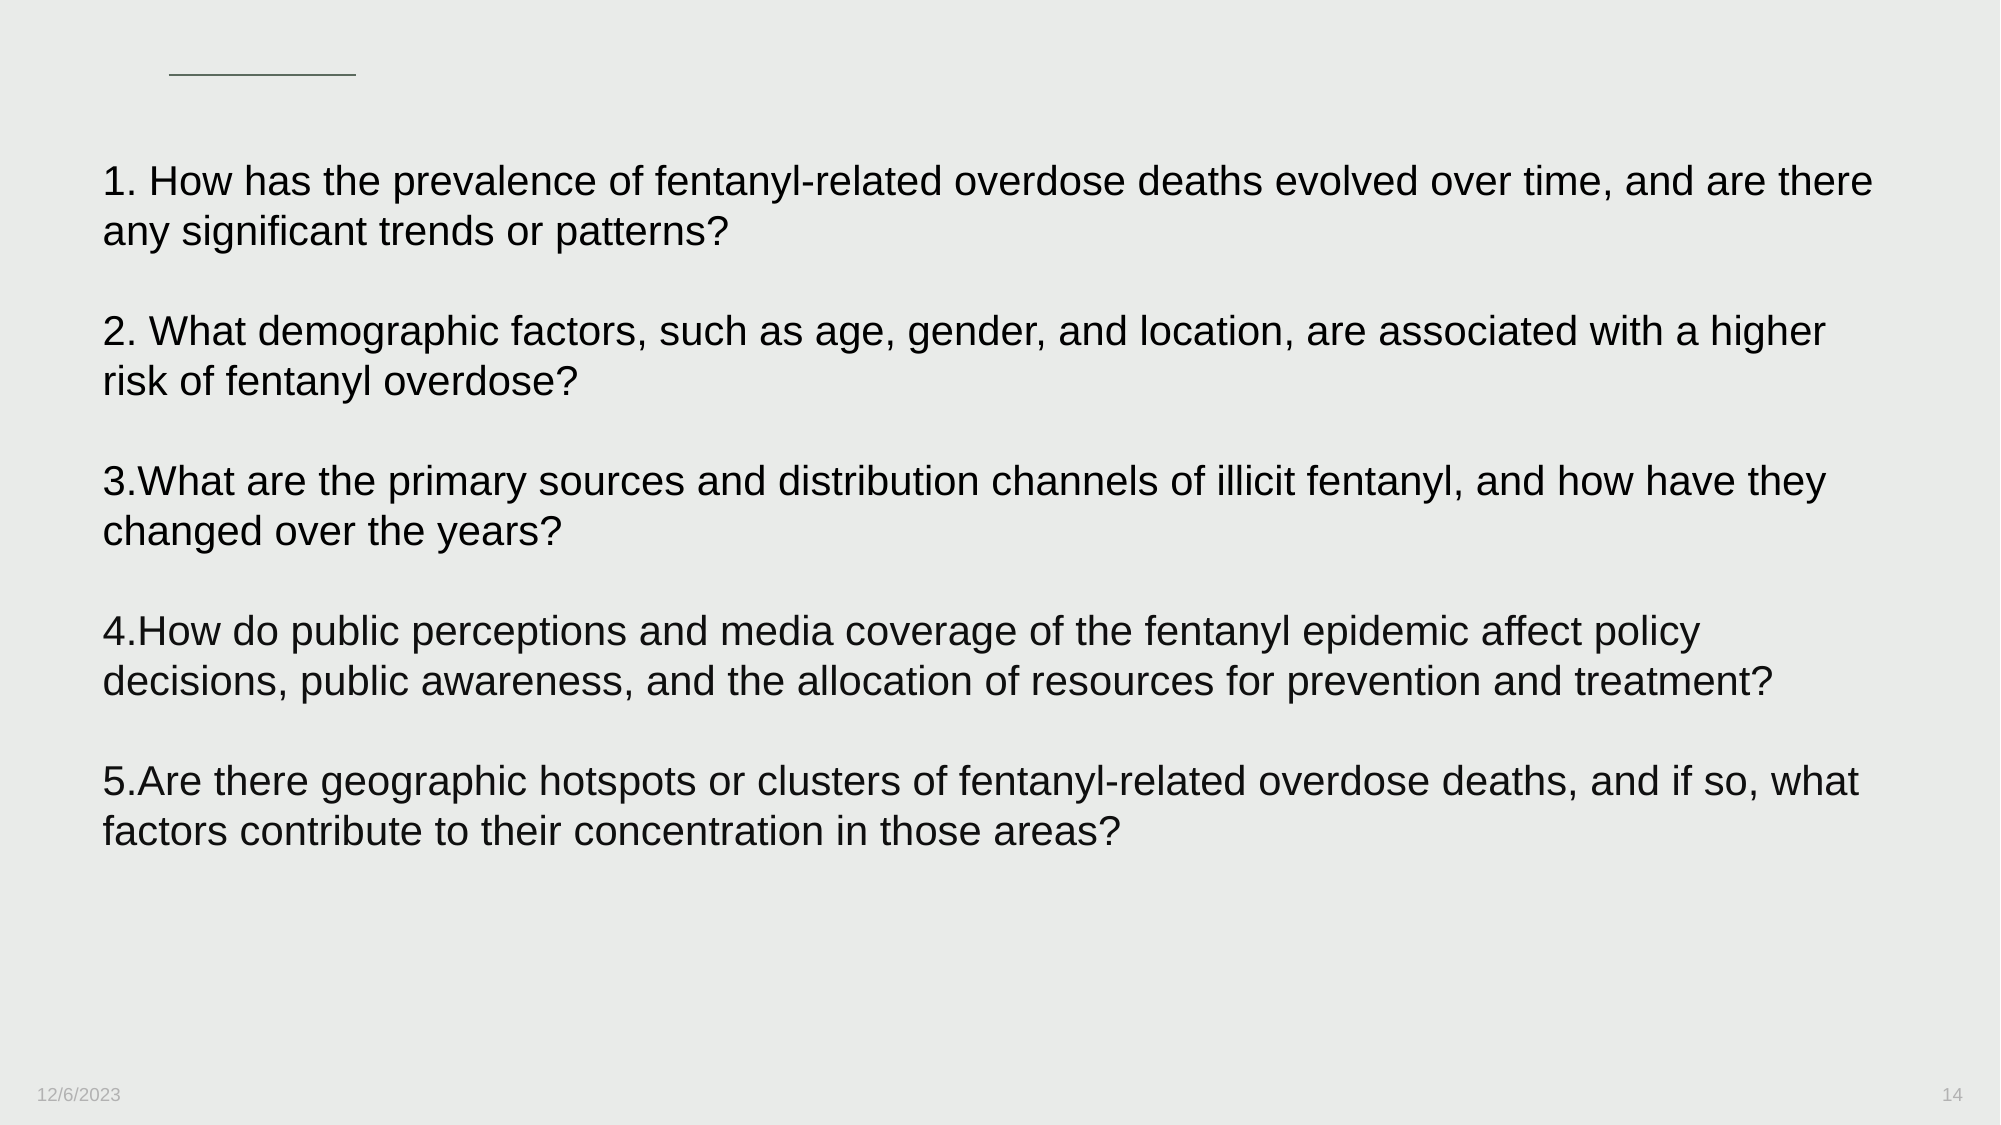

How has the prevalence of fentanyl-related overdose deaths evolved over time, and are there any significant trends or patterns?

 What demographic factors, such as age, gender, and location, are associated with a higher risk of fentanyl overdose?

What are the primary sources and distribution channels of illicit fentanyl, and how have they changed over the years?

How do public perceptions and media coverage of the fentanyl epidemic affect policy decisions, public awareness, and the allocation of resources for prevention and treatment?

Are there geographic hotspots or clusters of fentanyl-related overdose deaths, and if so, what factors contribute to their concentration in those areas?
12/6/2023
14